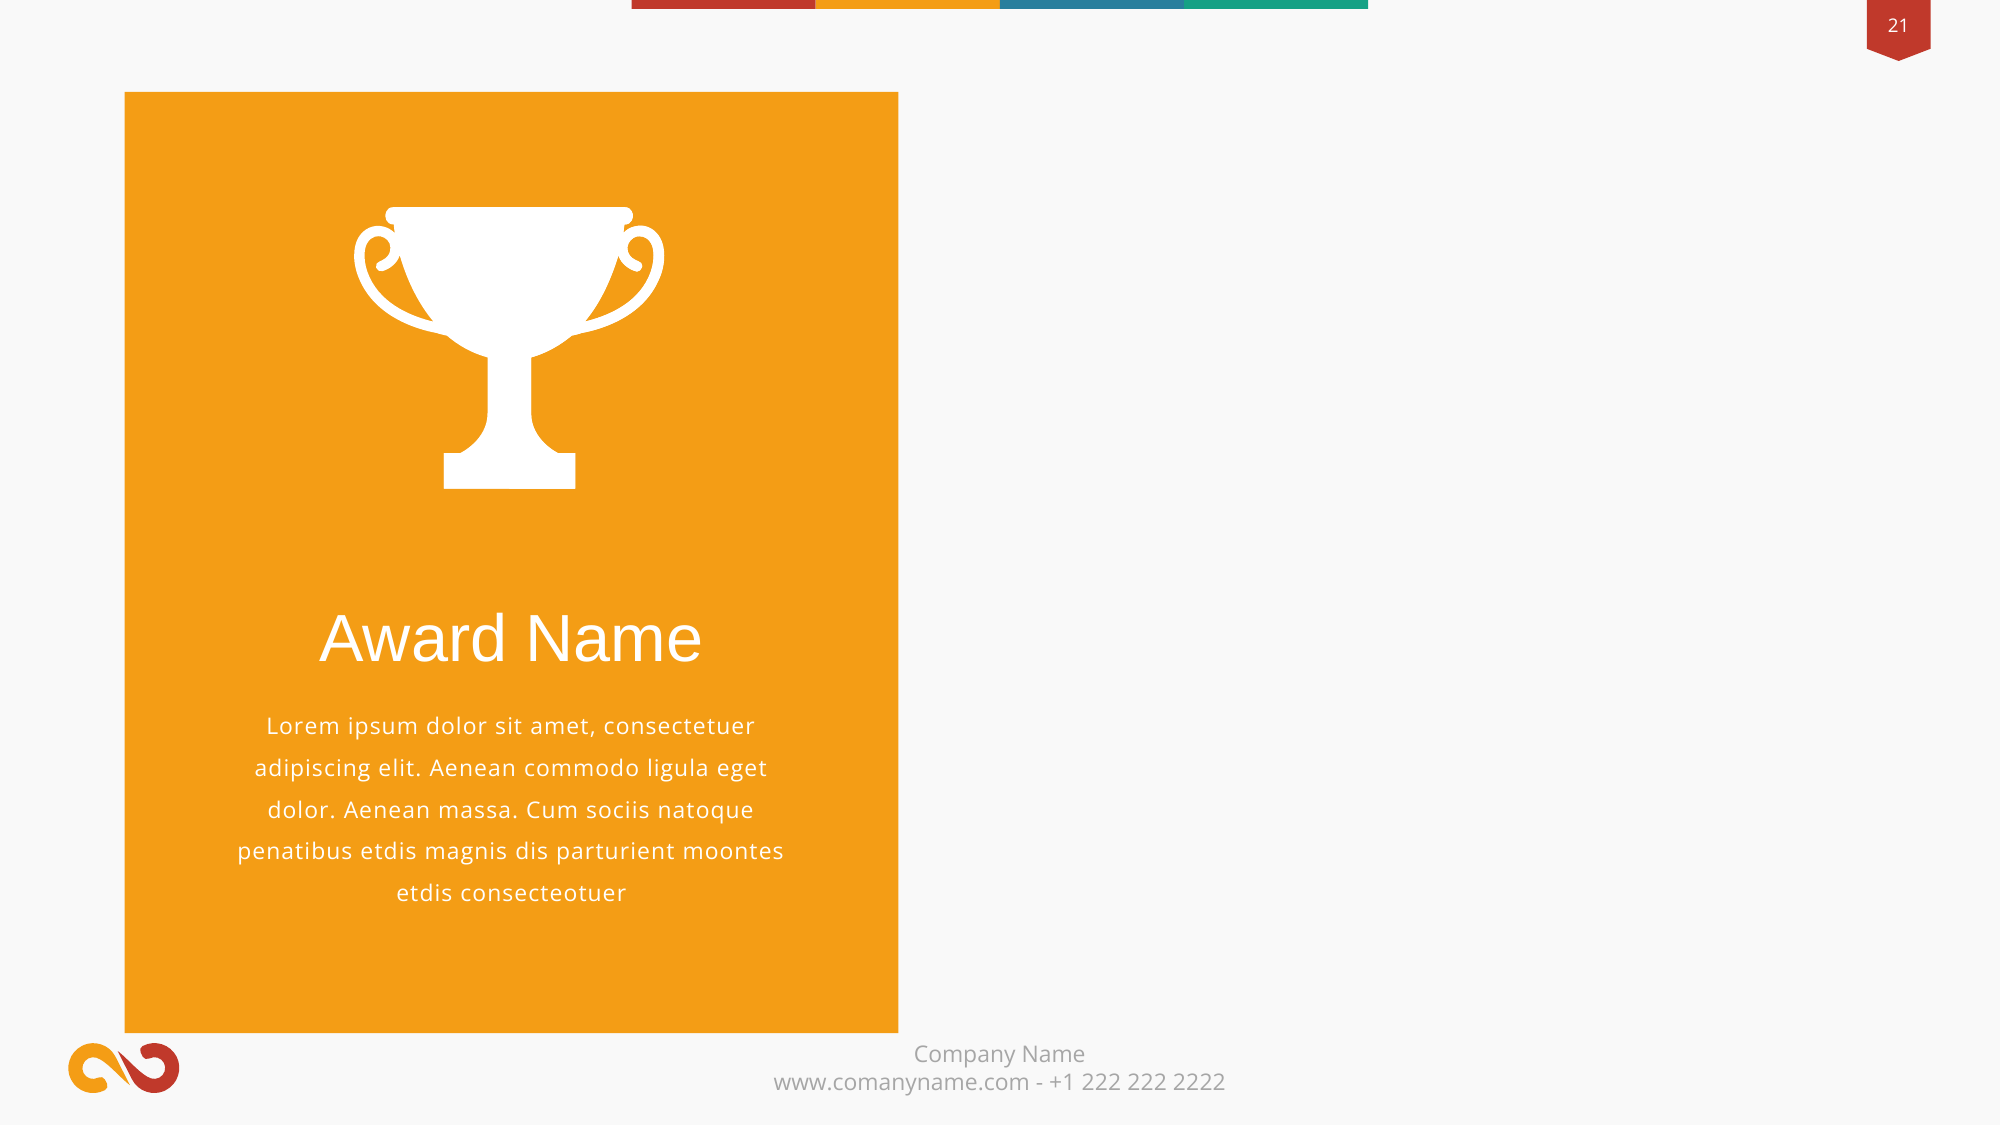

Award Name
Lorem ipsum dolor sit amet, consectetuer adipiscing elit. Aenean commodo ligula eget dolor. Aenean massa. Cum sociis natoque penatibus etdis magnis dis parturient moontes etdis consecteotuer